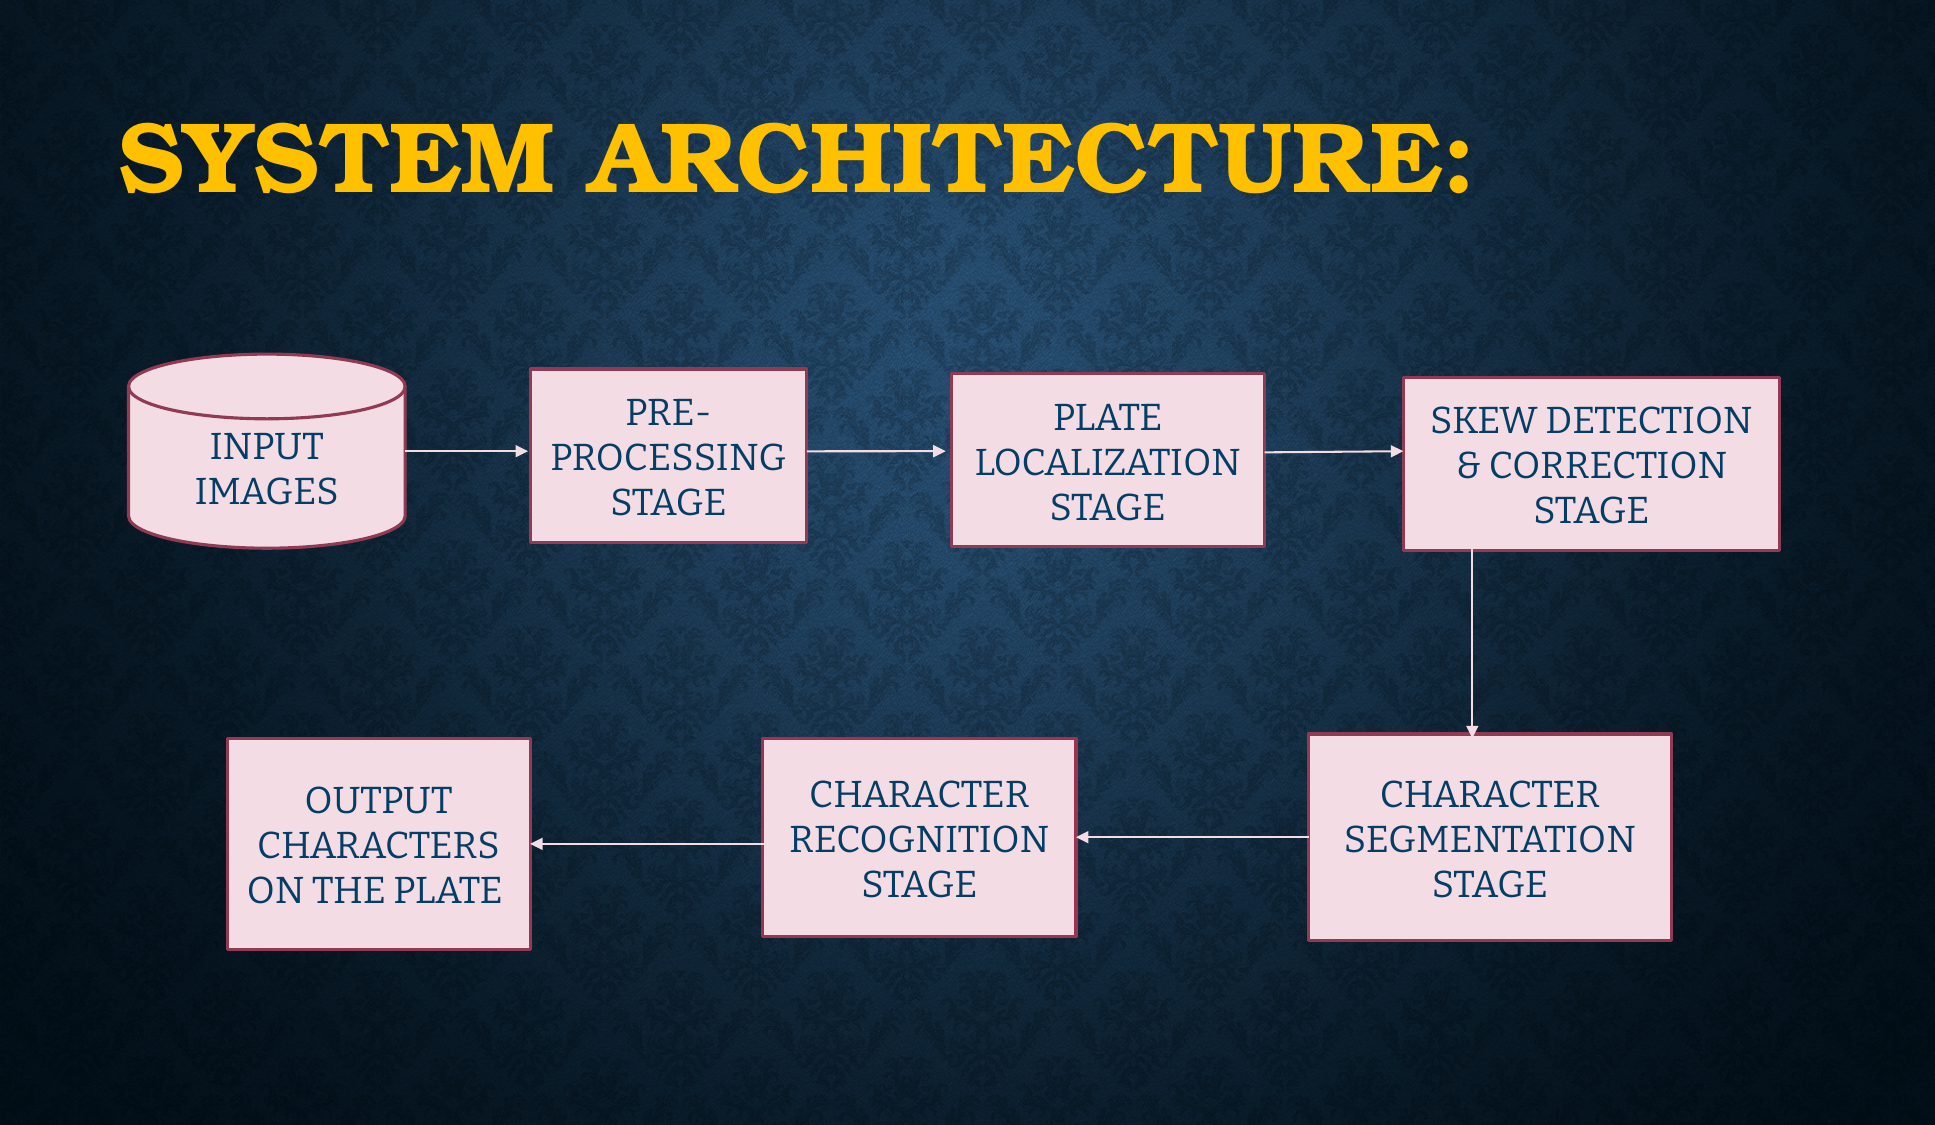

# System architecture:
INPUT IMAGES
PRE-PROCESSING STAGE
PLATE LOCALIZATION STAGE
SKEW DETECTION & CORRECTION STAGE
CHARACTER SEGMENTATION STAGE
OUTPUT CHARACTERS ON THE PLATE
CHARACTER RECOGNITION STAGE